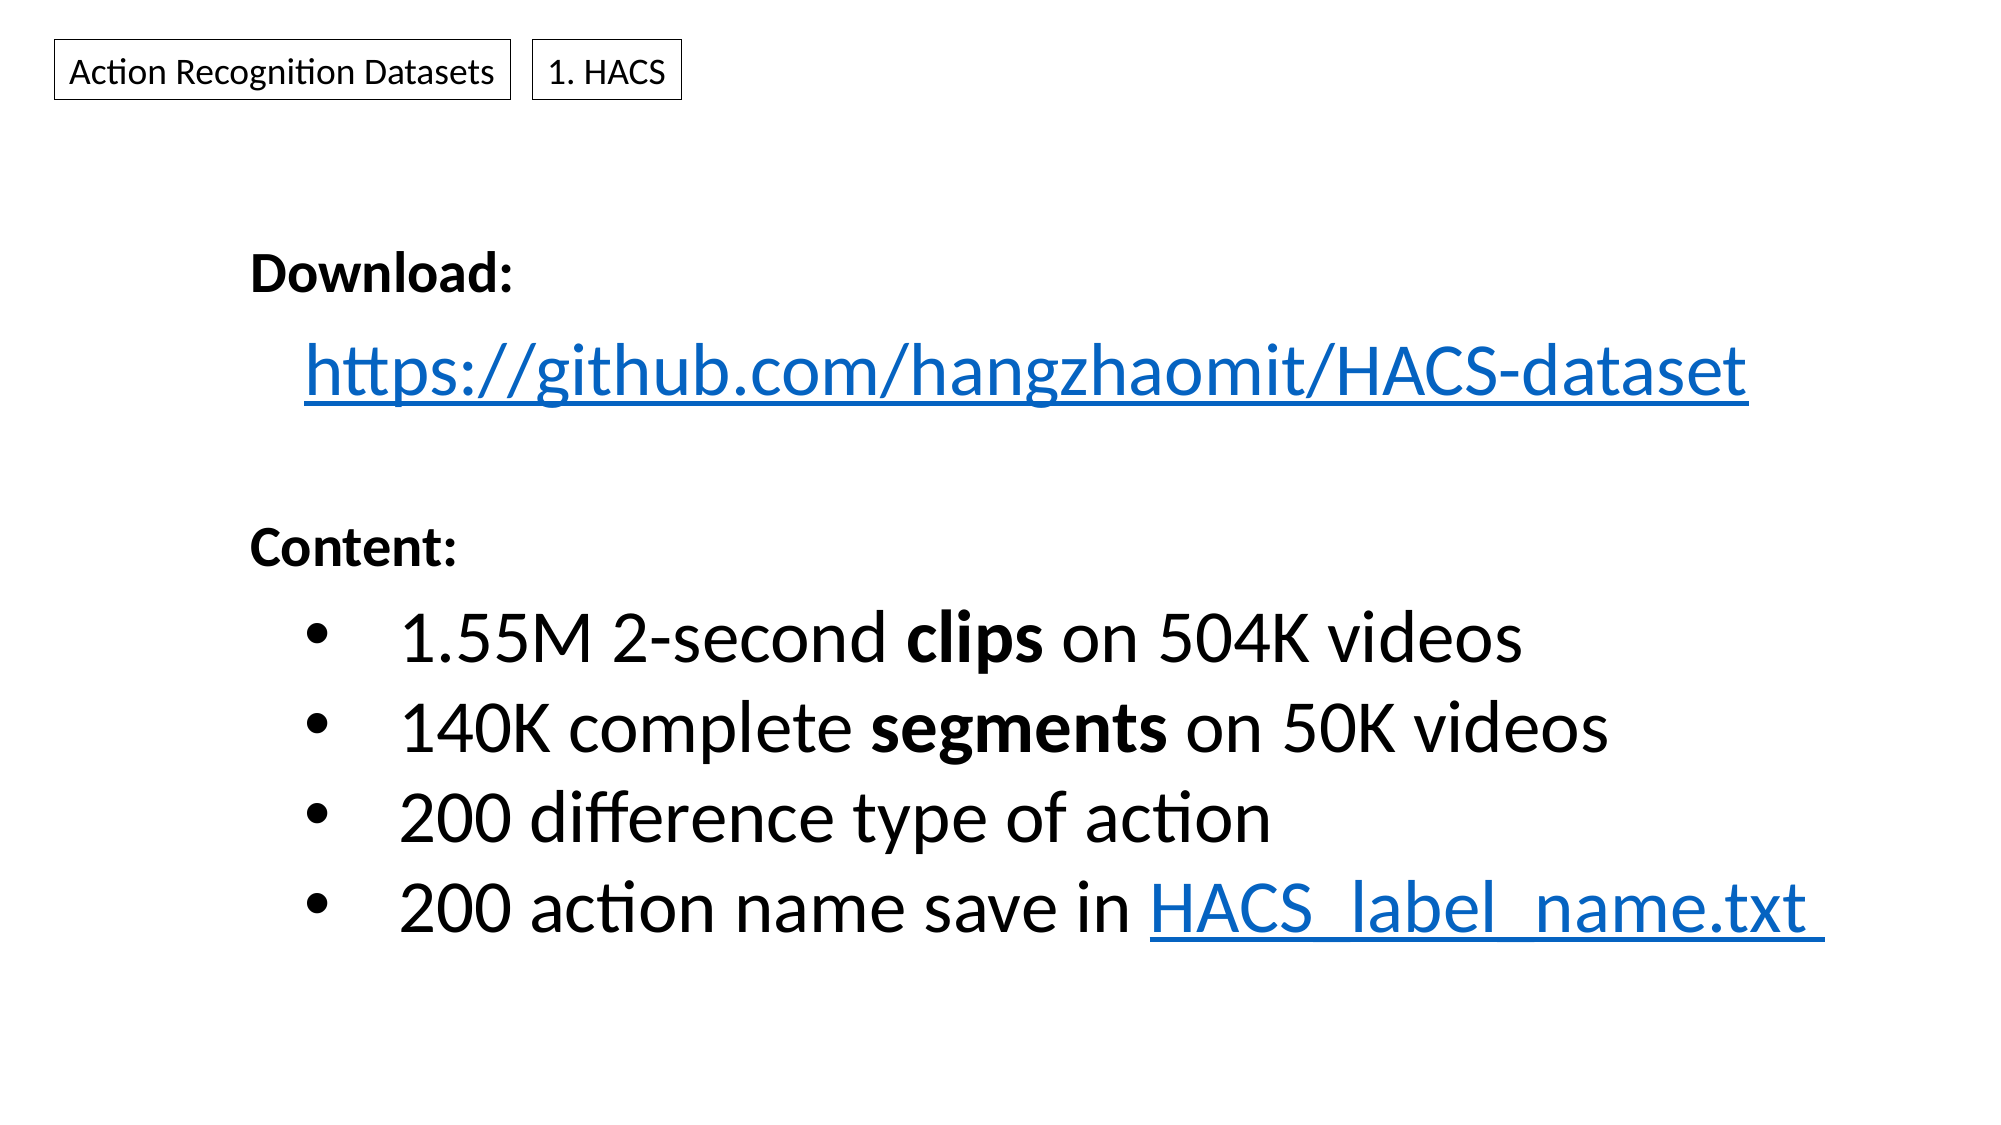

Action Recognition Datasets
1. HACS
Download:
https://github.com/hangzhaomit/HACS-dataset
Content:
1.55M 2-second clips on 504K videos
140K complete segments on 50K videos
200 difference type of action
200 action name save in HACS_label_name.txt